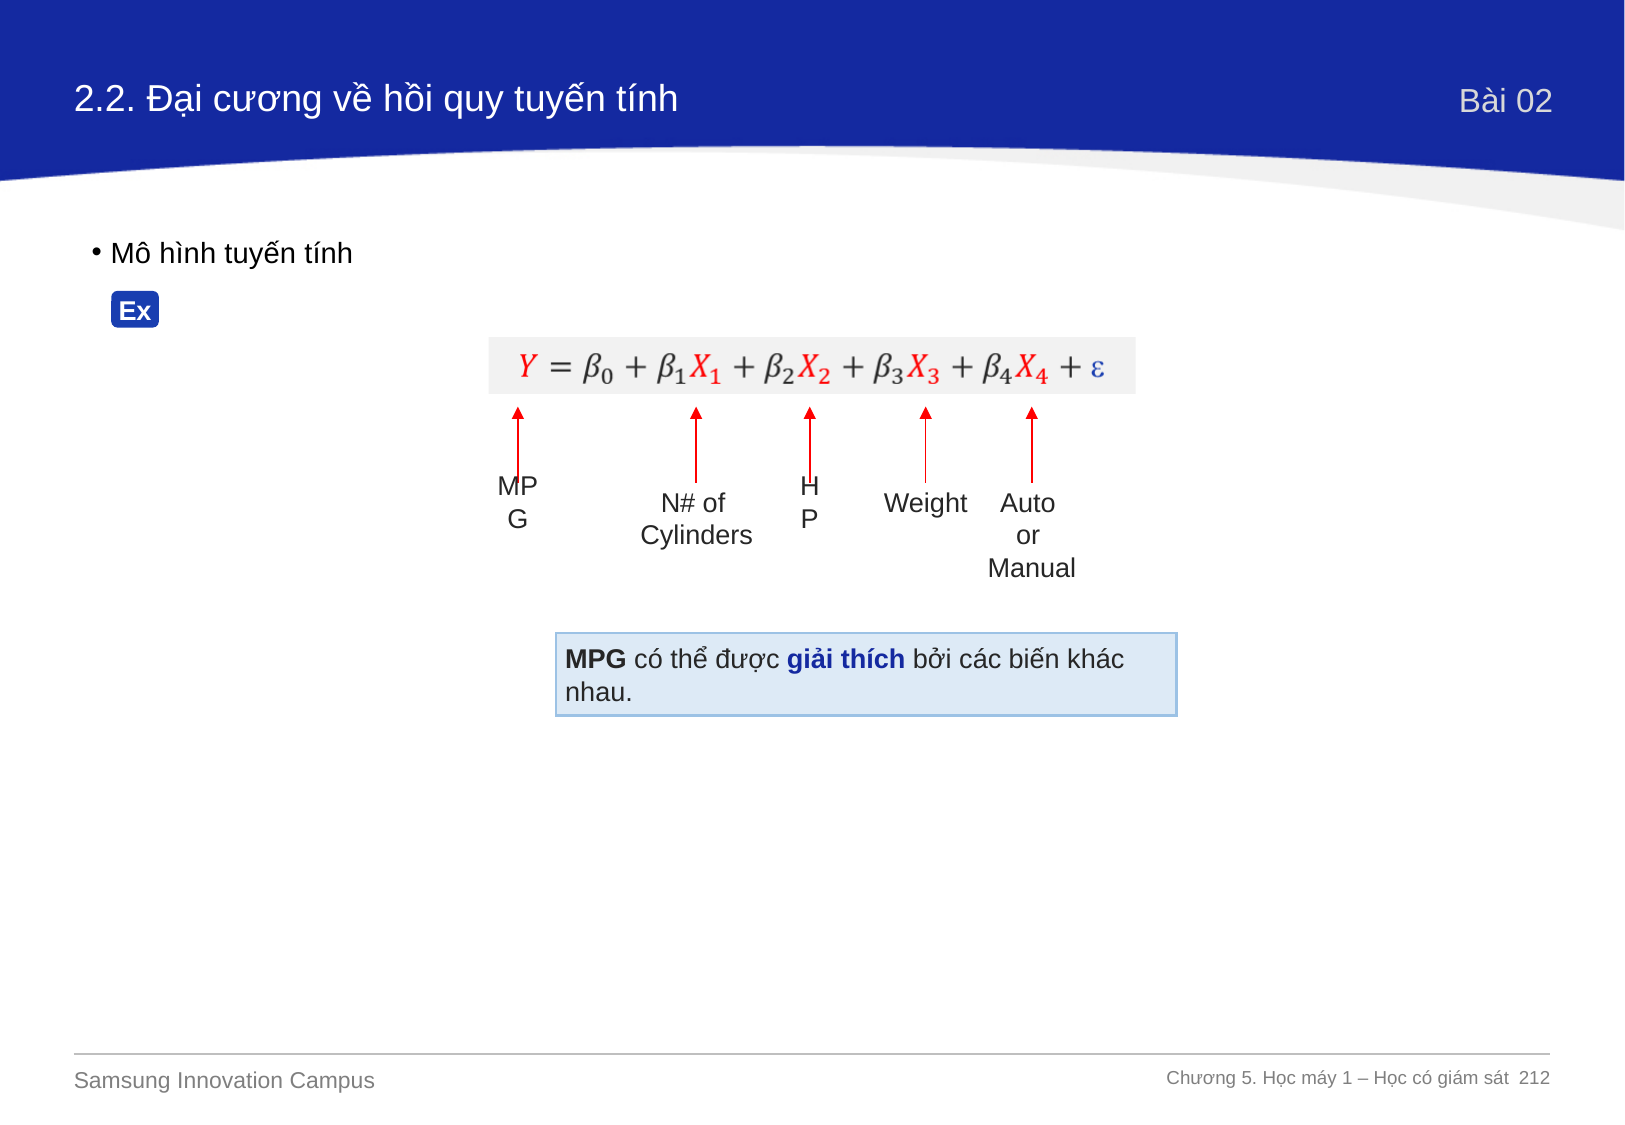

2.2. Đại cương về hồi quy tuyến tính
Bài 02
Mô hình tuyến tính
Ex

N# of
Cylinders
Auto
or
Manual
MPG
HP
Weight
MPG có thể được giải thích bởi các biến khác nhau.